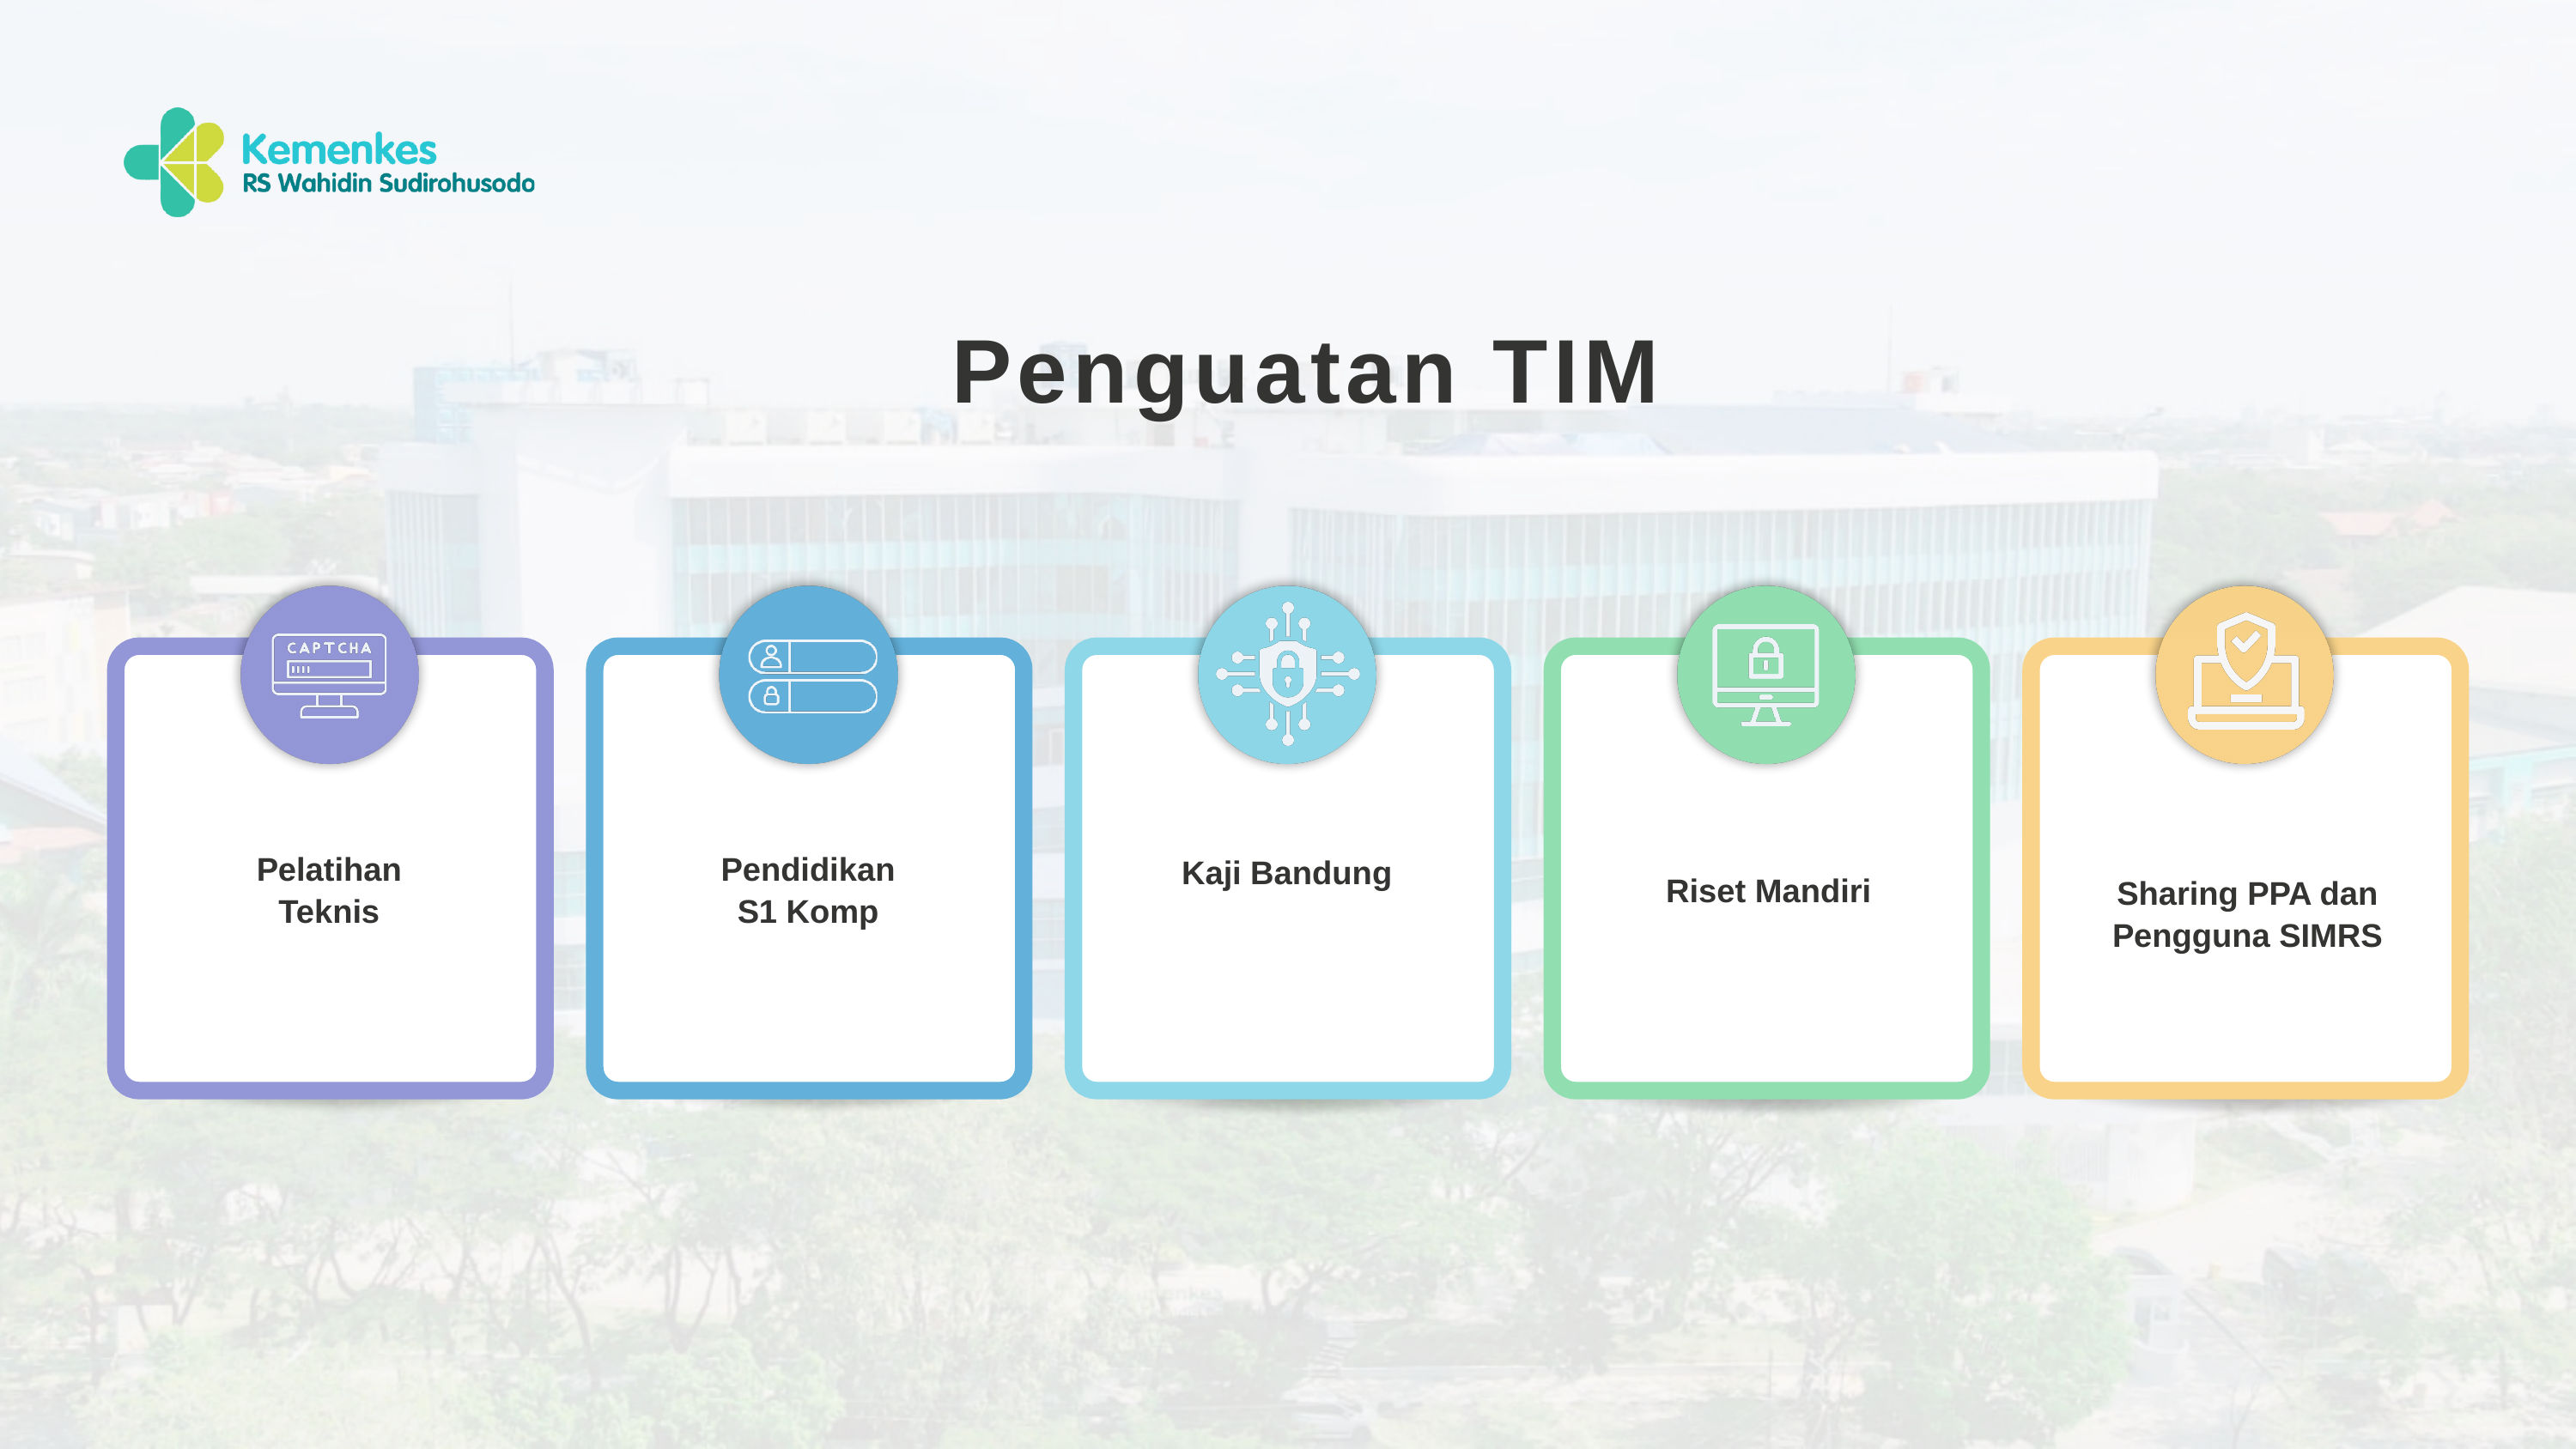

Penguatan TIM

Pelatihan
Teknis
Pendidikan
S1 Komp
Kaji Bandung
Riset Mandiri
Sharing PPA dan Pengguna SIMRS